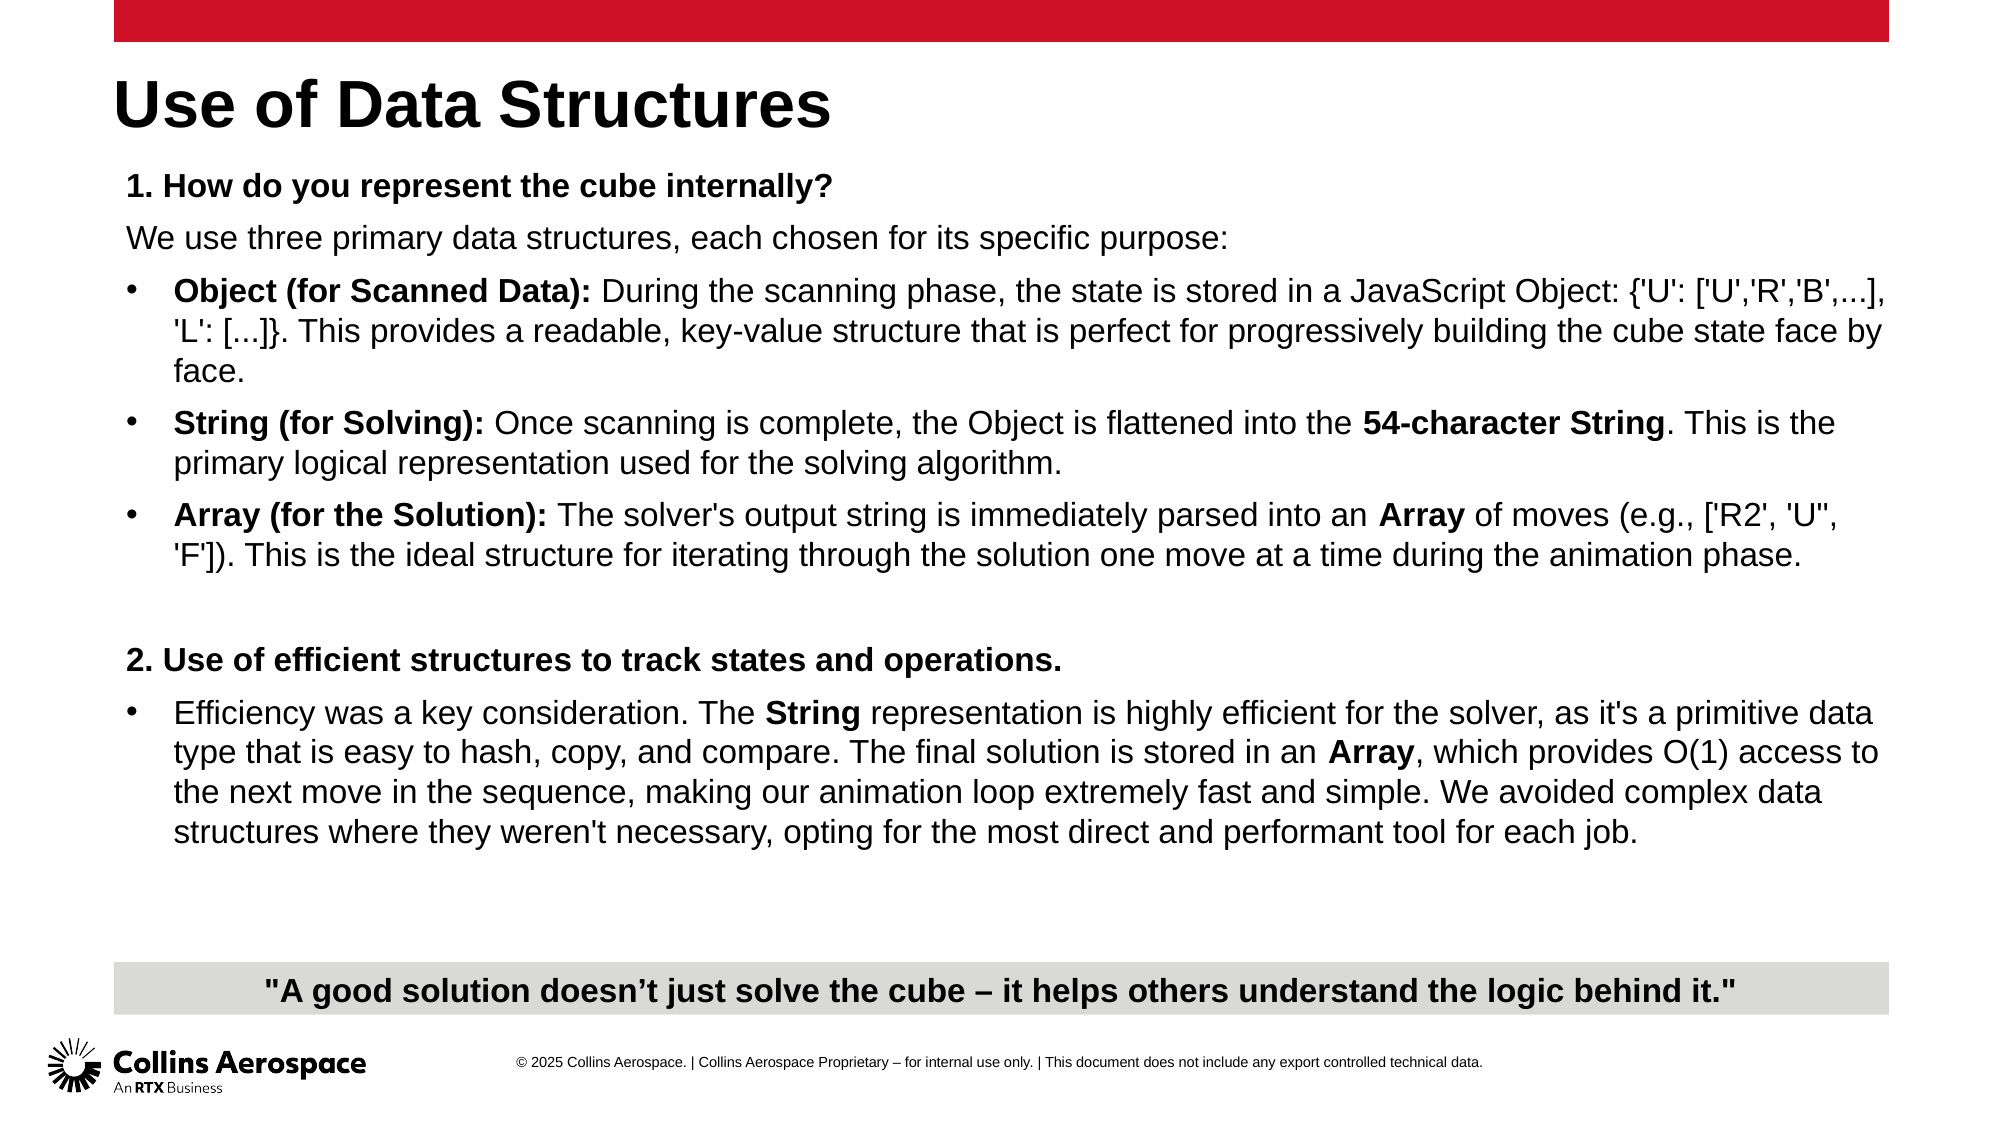

# Use of Data Structures
1. How do you represent the cube internally?
We use three primary data structures, each chosen for its specific purpose:
Object (for Scanned Data): During the scanning phase, the state is stored in a JavaScript Object: {'U': ['U','R','B',...], 'L': [...]}. This provides a readable, key-value structure that is perfect for progressively building the cube state face by face.
String (for Solving): Once scanning is complete, the Object is flattened into the 54-character String. This is the primary logical representation used for the solving algorithm.
Array (for the Solution): The solver's output string is immediately parsed into an Array of moves (e.g., ['R2', 'U'', 'F']). This is the ideal structure for iterating through the solution one move at a time during the animation phase.

2. Use of efficient structures to track states and operations.
Efficiency was a key consideration. The String representation is highly efficient for the solver, as it's a primitive data type that is easy to hash, copy, and compare. The final solution is stored in an Array, which provides O(1) access to the next move in the sequence, making our animation loop extremely fast and simple. We avoided complex data structures where they weren't necessary, opting for the most direct and performant tool for each job.

"A good solution doesn’t just solve the cube – it helps others understand the logic behind it."
© 2025 Collins Aerospace. | Collins Aerospace Proprietary – for internal use only. | This document does not include any export controlled technical data.